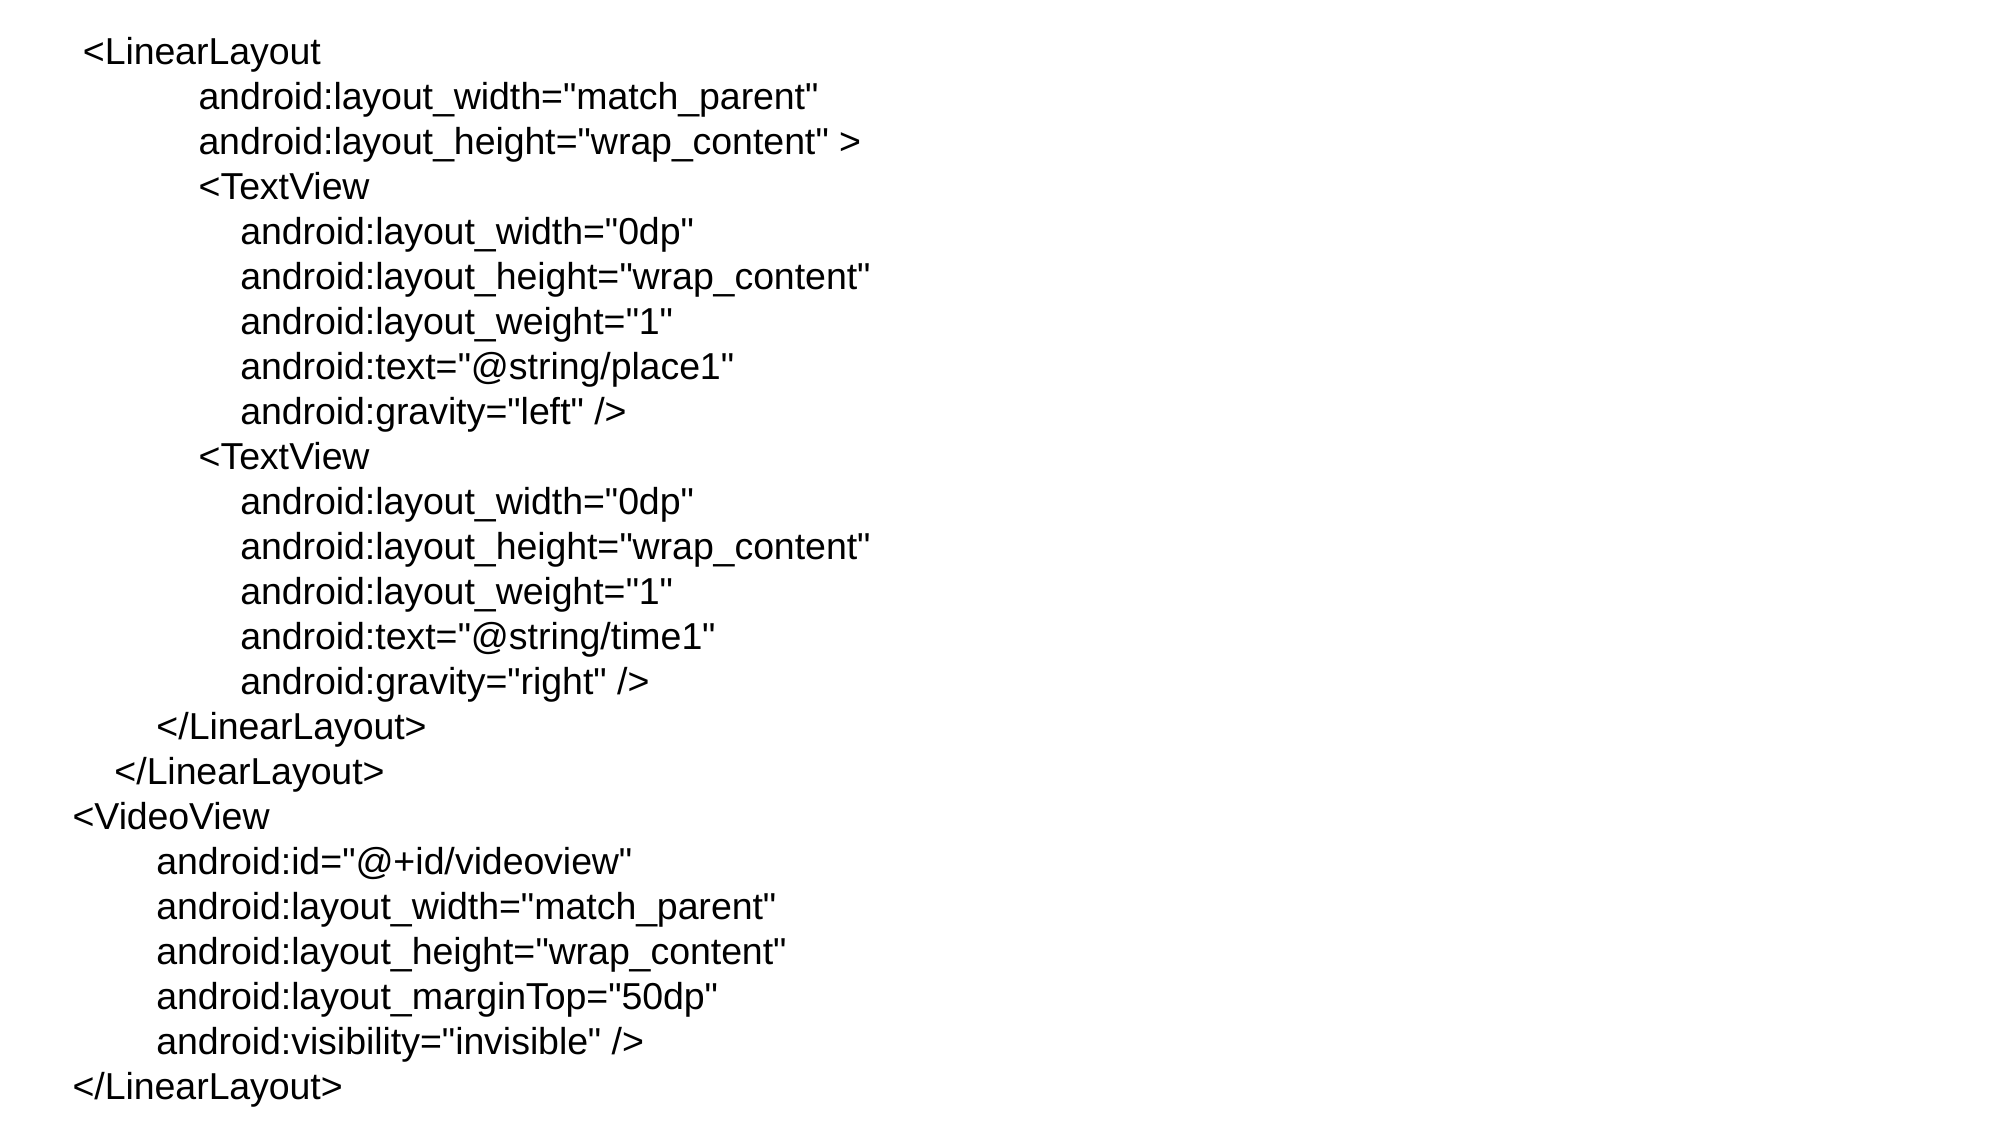

<LinearLayout
            android:layout_width="match_parent"
            android:layout_height="wrap_content" >
            <TextView
                android:layout_width="0dp"
                android:layout_height="wrap_content"
                android:layout_weight="1"
                android:text="@string/place1"
                android:gravity="left" />
            <TextView
                android:layout_width="0dp"
                android:layout_height="wrap_content"
                android:layout_weight="1"
                android:text="@string/time1"
                android:gravity="right" />
        </LinearLayout>
    </LinearLayout>
<VideoView
        android:id="@+id/videoview"
        android:layout_width="match_parent"
        android:layout_height="wrap_content"
        android:layout_marginTop="50dp"
        android:visibility="invisible" />
</LinearLayout>